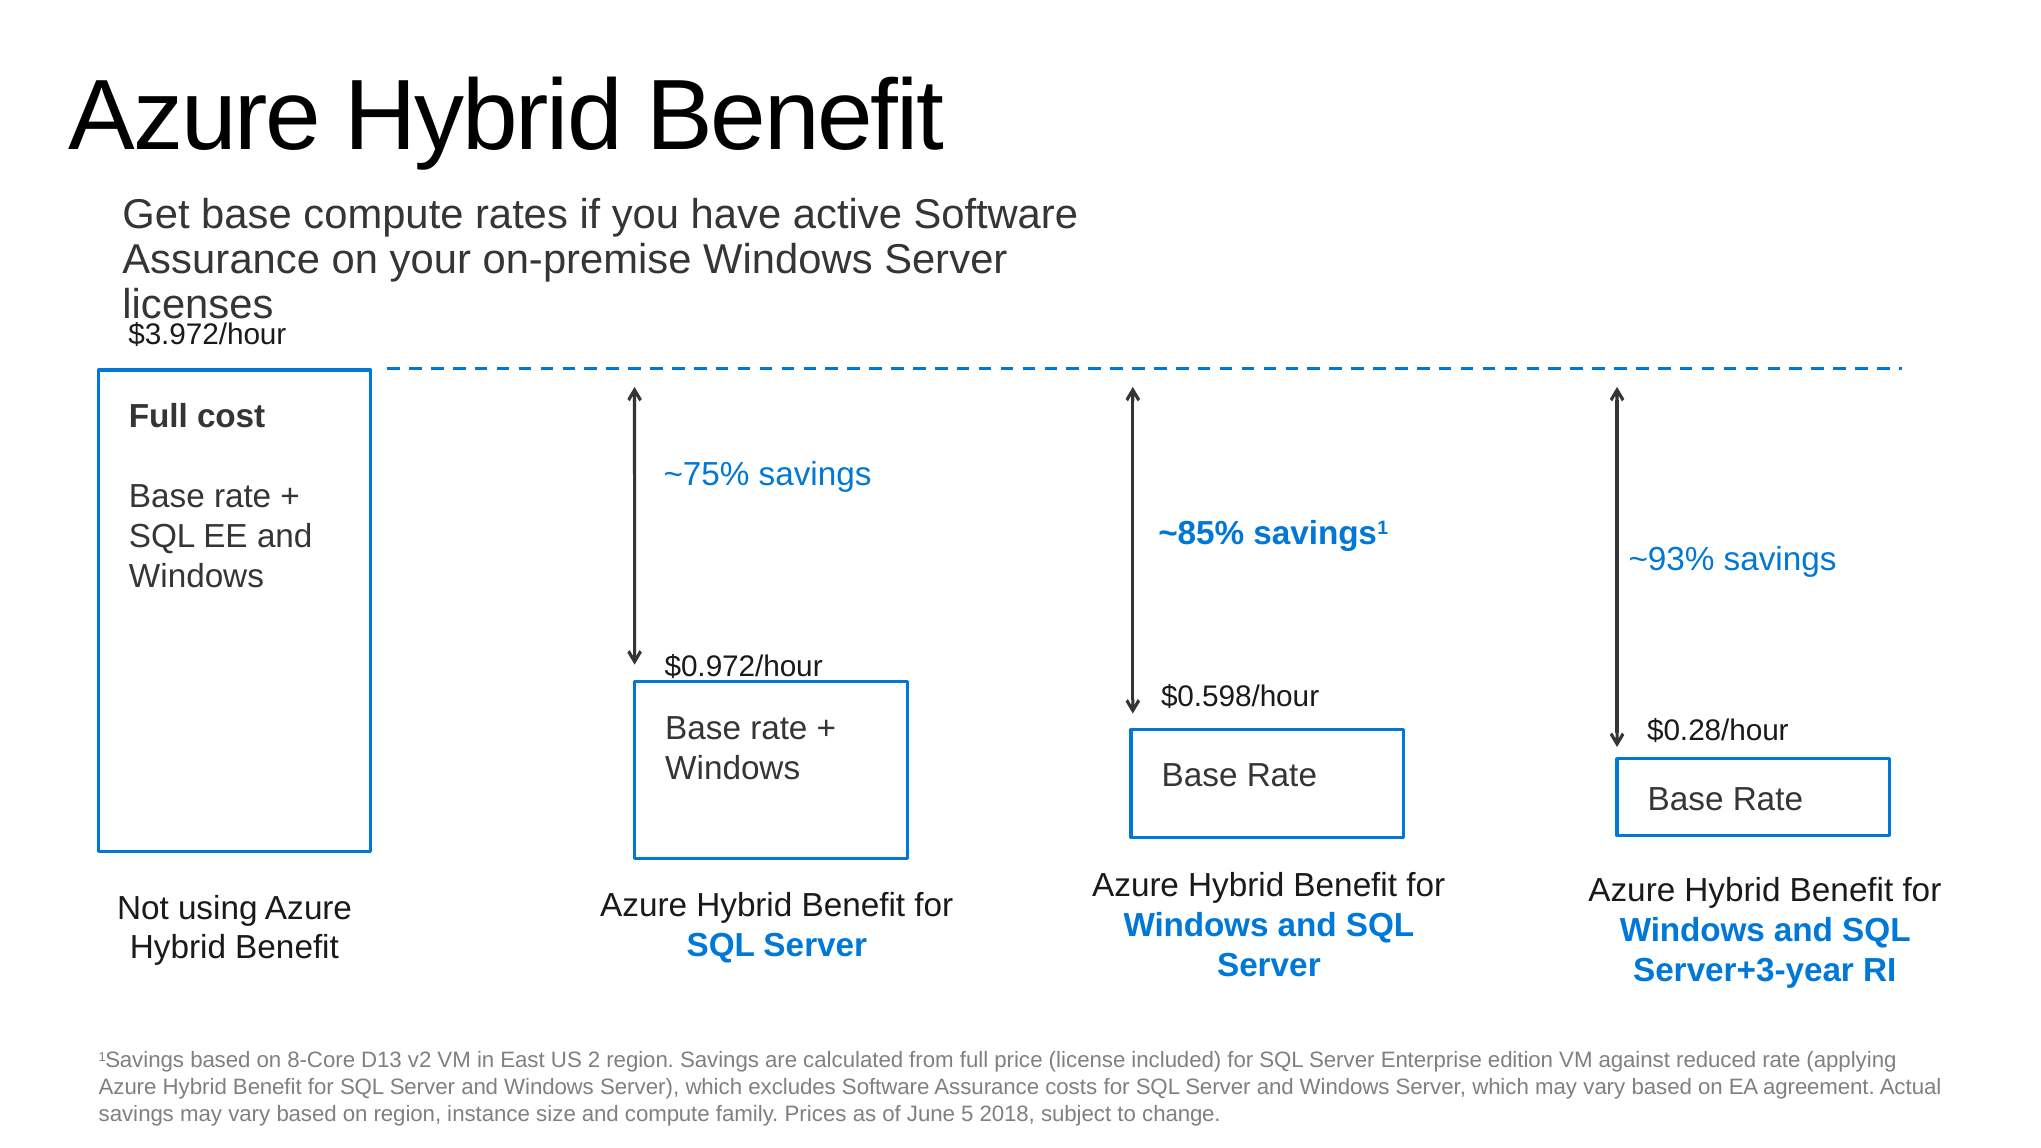

# Azure Hybrid Benefit
Get base compute rates if you have active Software Assurance on your on-premise Windows Server licenses
$3.972/hour
Full cost

Base rate + SQL EE and Windows
Not using Azure Hybrid Benefit
~75% savings
~85% savings1
~93% savings
$0.972/hour
Base rate + Windows
Azure Hybrid Benefit for SQL Server
$0.598/hour
Base Rate
Azure Hybrid Benefit for Windows and SQL Server
$0.28/hour
Base Rate
Azure Hybrid Benefit for Windows and SQL Server+3-year RI
1Savings based on 8-Core D13 v2 VM in East US 2 region. Savings are calculated from full price (license included) for SQL Server Enterprise edition VM against reduced rate (applying Azure Hybrid Benefit for SQL Server and Windows Server), which excludes Software Assurance costs for SQL Server and Windows Server, which may vary based on EA agreement. Actual savings may vary based on region, instance size and compute family. Prices as of June 5 2018, subject to change.